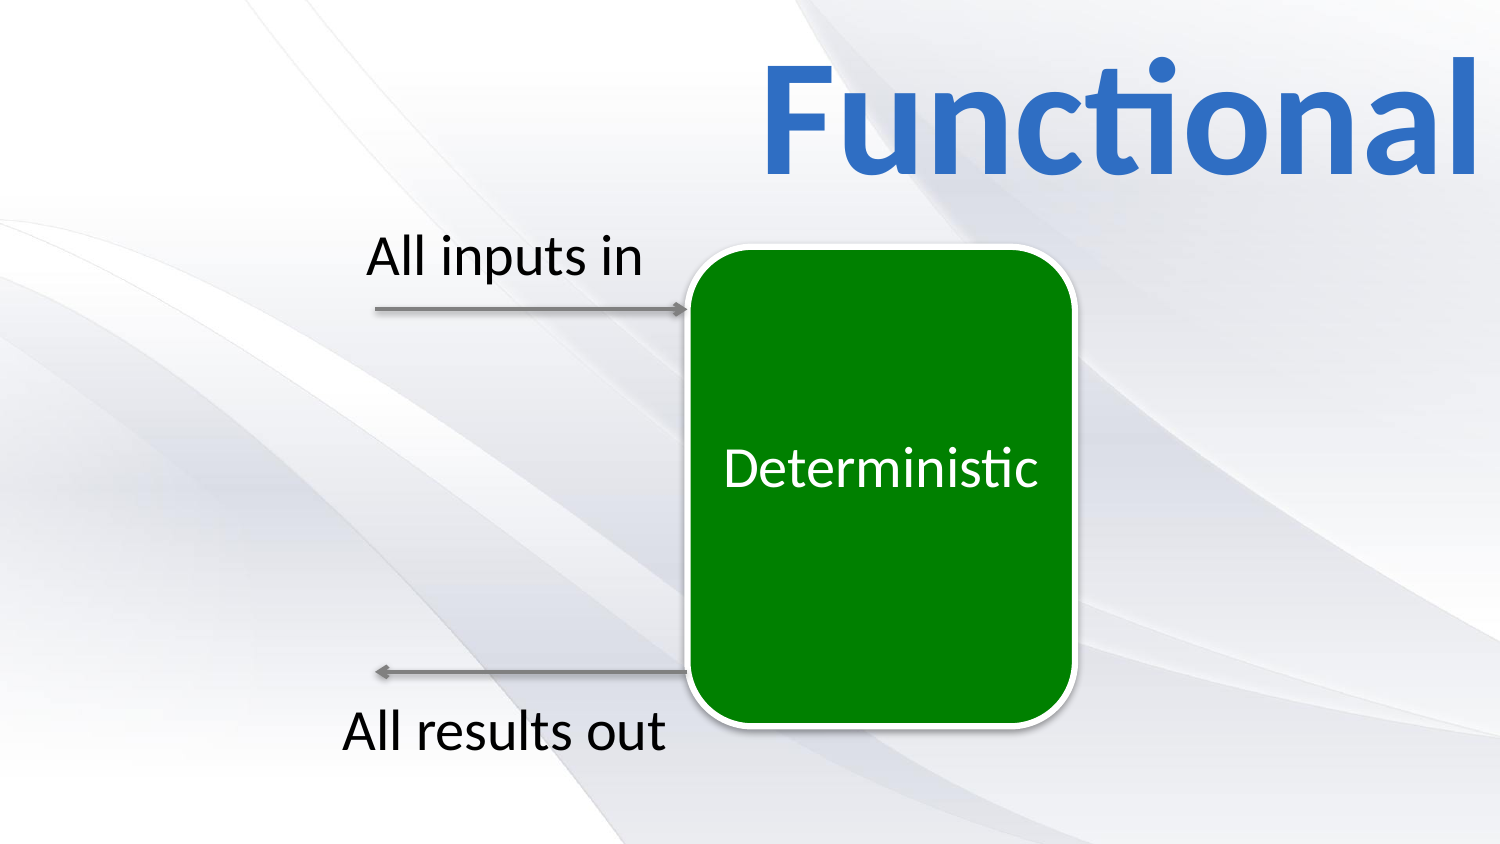

# Functional
All inputs in
Deterministic

All results out